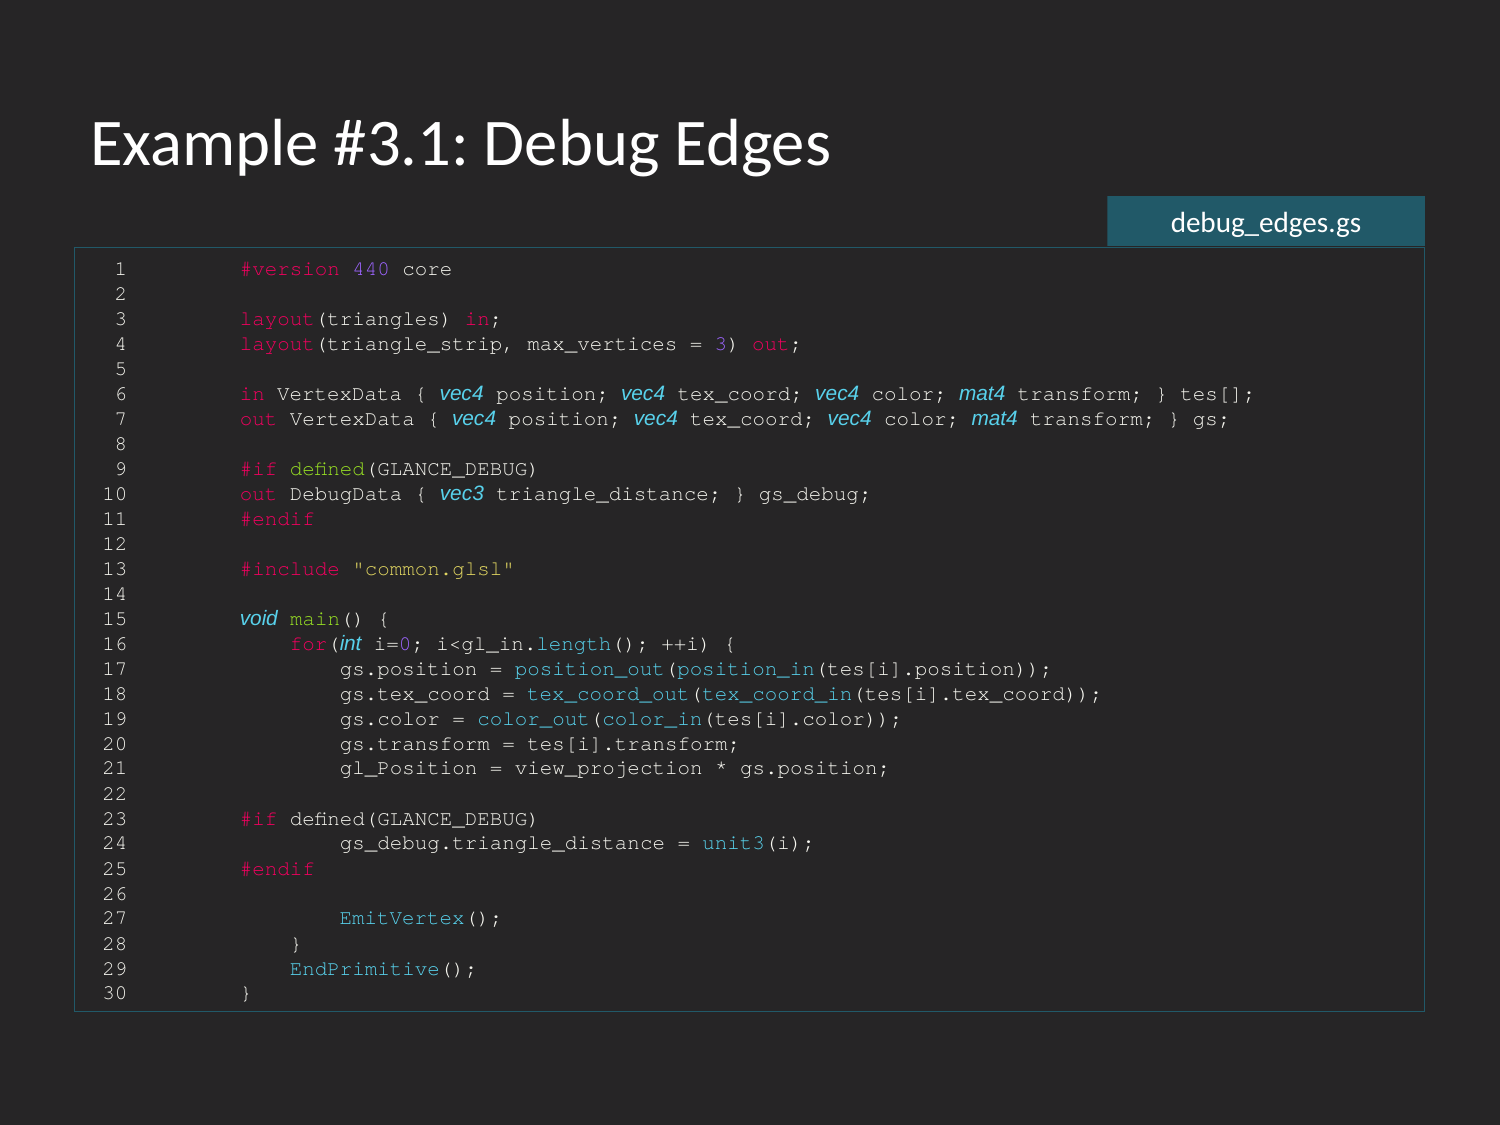

# Example #3.1: Debug Edges
debug_edges.gs
  1 	#version 440 core
  2
  3 	layout(triangles) in;
  4 	layout(triangle_strip, max_vertices = 3) out;
  5
  6 	in VertexData { vec4 position; vec4 tex_coord; vec4 color; mat4 transform; } tes[];
  7 	out VertexData { vec4 position; vec4 tex_coord; vec4 color; mat4 transform; } gs;
  8
  9 	#if defined(GLANCE_DEBUG)
 10 	out DebugData { vec3 triangle_distance; } gs_debug;
 11 	#endif
 12
 13 	#include "common.glsl"
 14
 15 	void main() {
 16 	    for(int i=0; i<gl_in.length(); ++i) {
 17 	        gs.position = position_out(position_in(tes[i].position));
 18 	        gs.tex_coord = tex_coord_out(tex_coord_in(tes[i].tex_coord));
 19 	        gs.color = color_out(color_in(tes[i].color));
 20 	        gs.transform = tes[i].transform;
 21 	        gl_Position = view_projection * gs.position;
 22
 23 	#if defined(GLANCE_DEBUG)
 24 	        gs_debug.triangle_distance = unit3(i);
 25 	#endif
 26
 27 	        EmitVertex();
 28 	    }
 29 	    EndPrimitive();
 30 	}